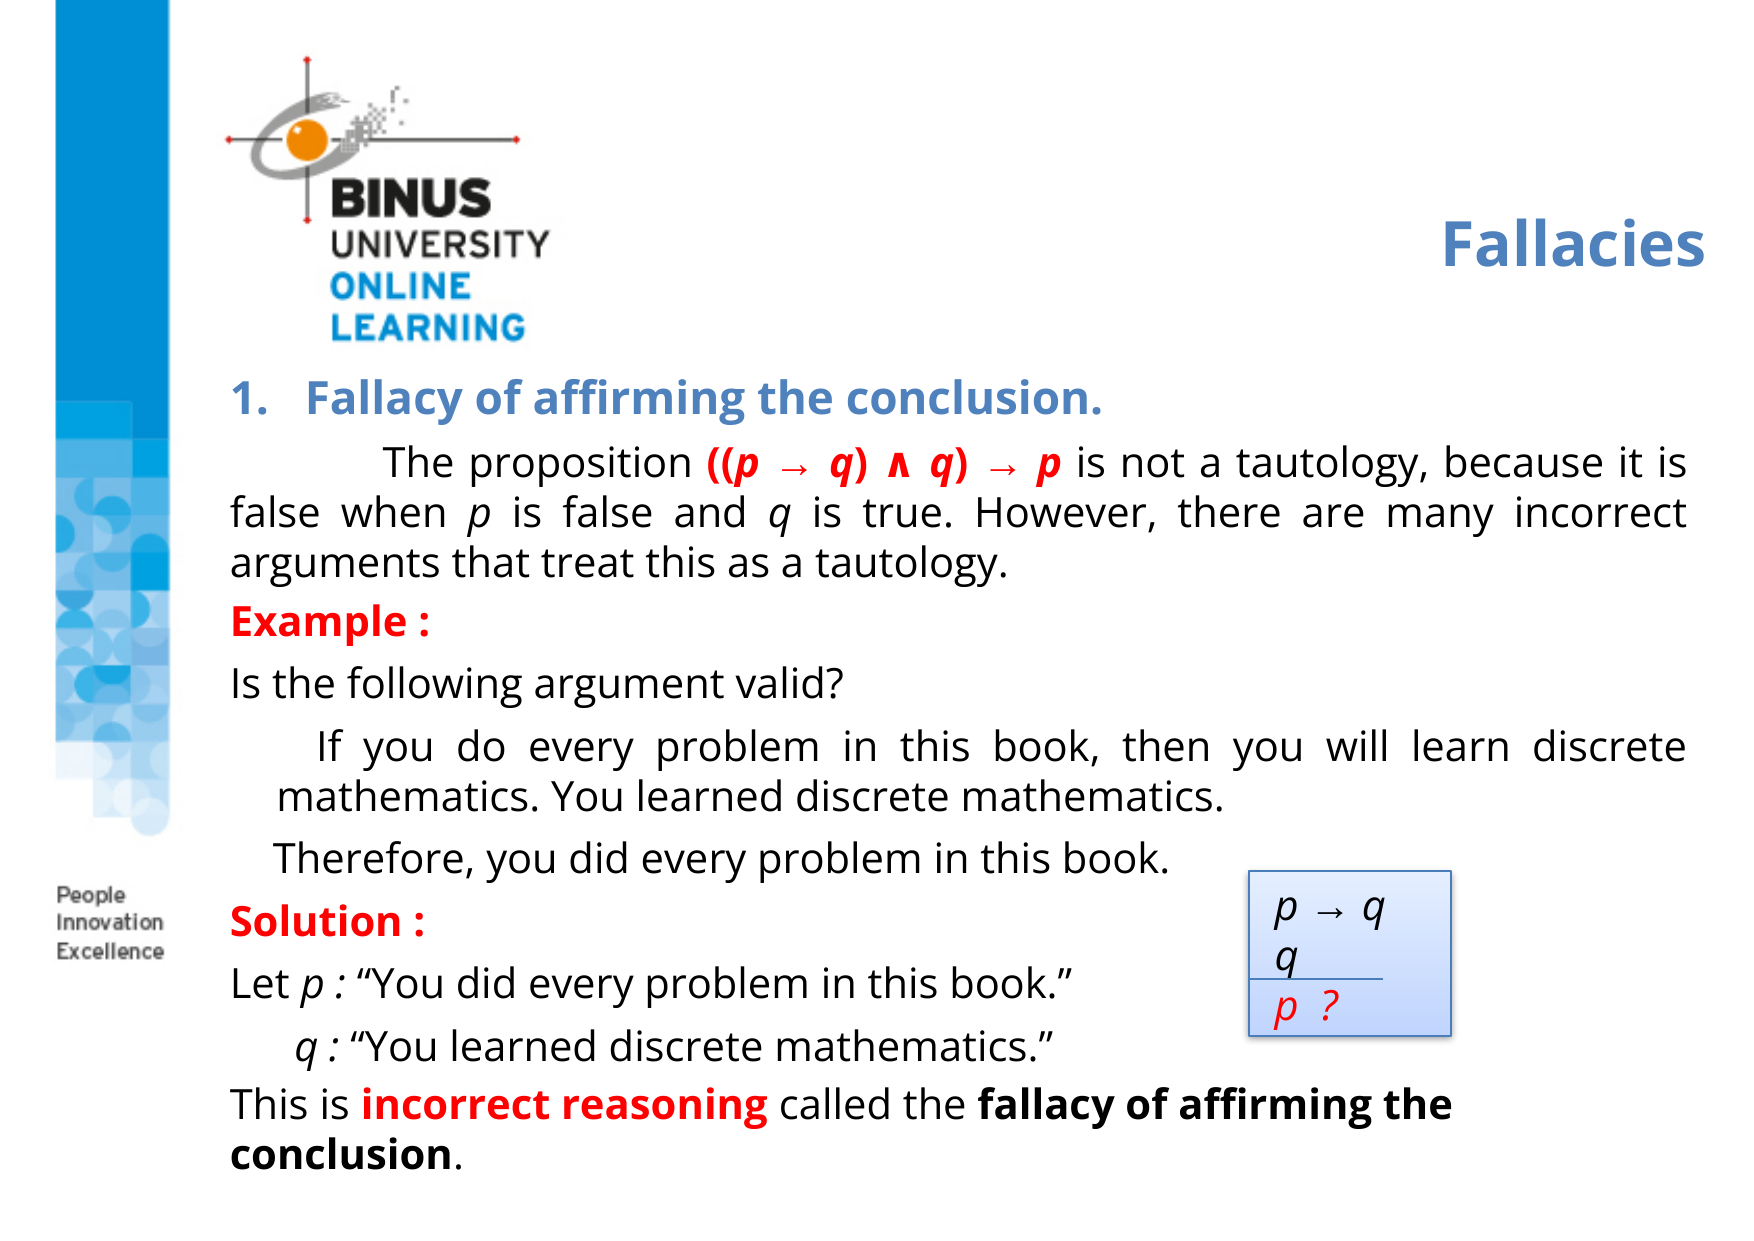

# Fallacies
Fallacy of affirming the conclusion.
 	The proposition ((p → q) ∧ q) → p is not a tautology, because it is false when p is false and q is true. However, there are many incorrect arguments that treat this as a tautology.
Example :
Is the following argument valid?
    If you do every problem in this book, then you will learn discrete mathematics. You learned discrete mathematics.
    Therefore, you did every problem in this book.
Solution :
Let p : “You did every problem in this book.”
      q : “You learned discrete mathematics.”
This is incorrect reasoning called the fallacy of affirming the conclusion.

 p → q
 q
 p  ?